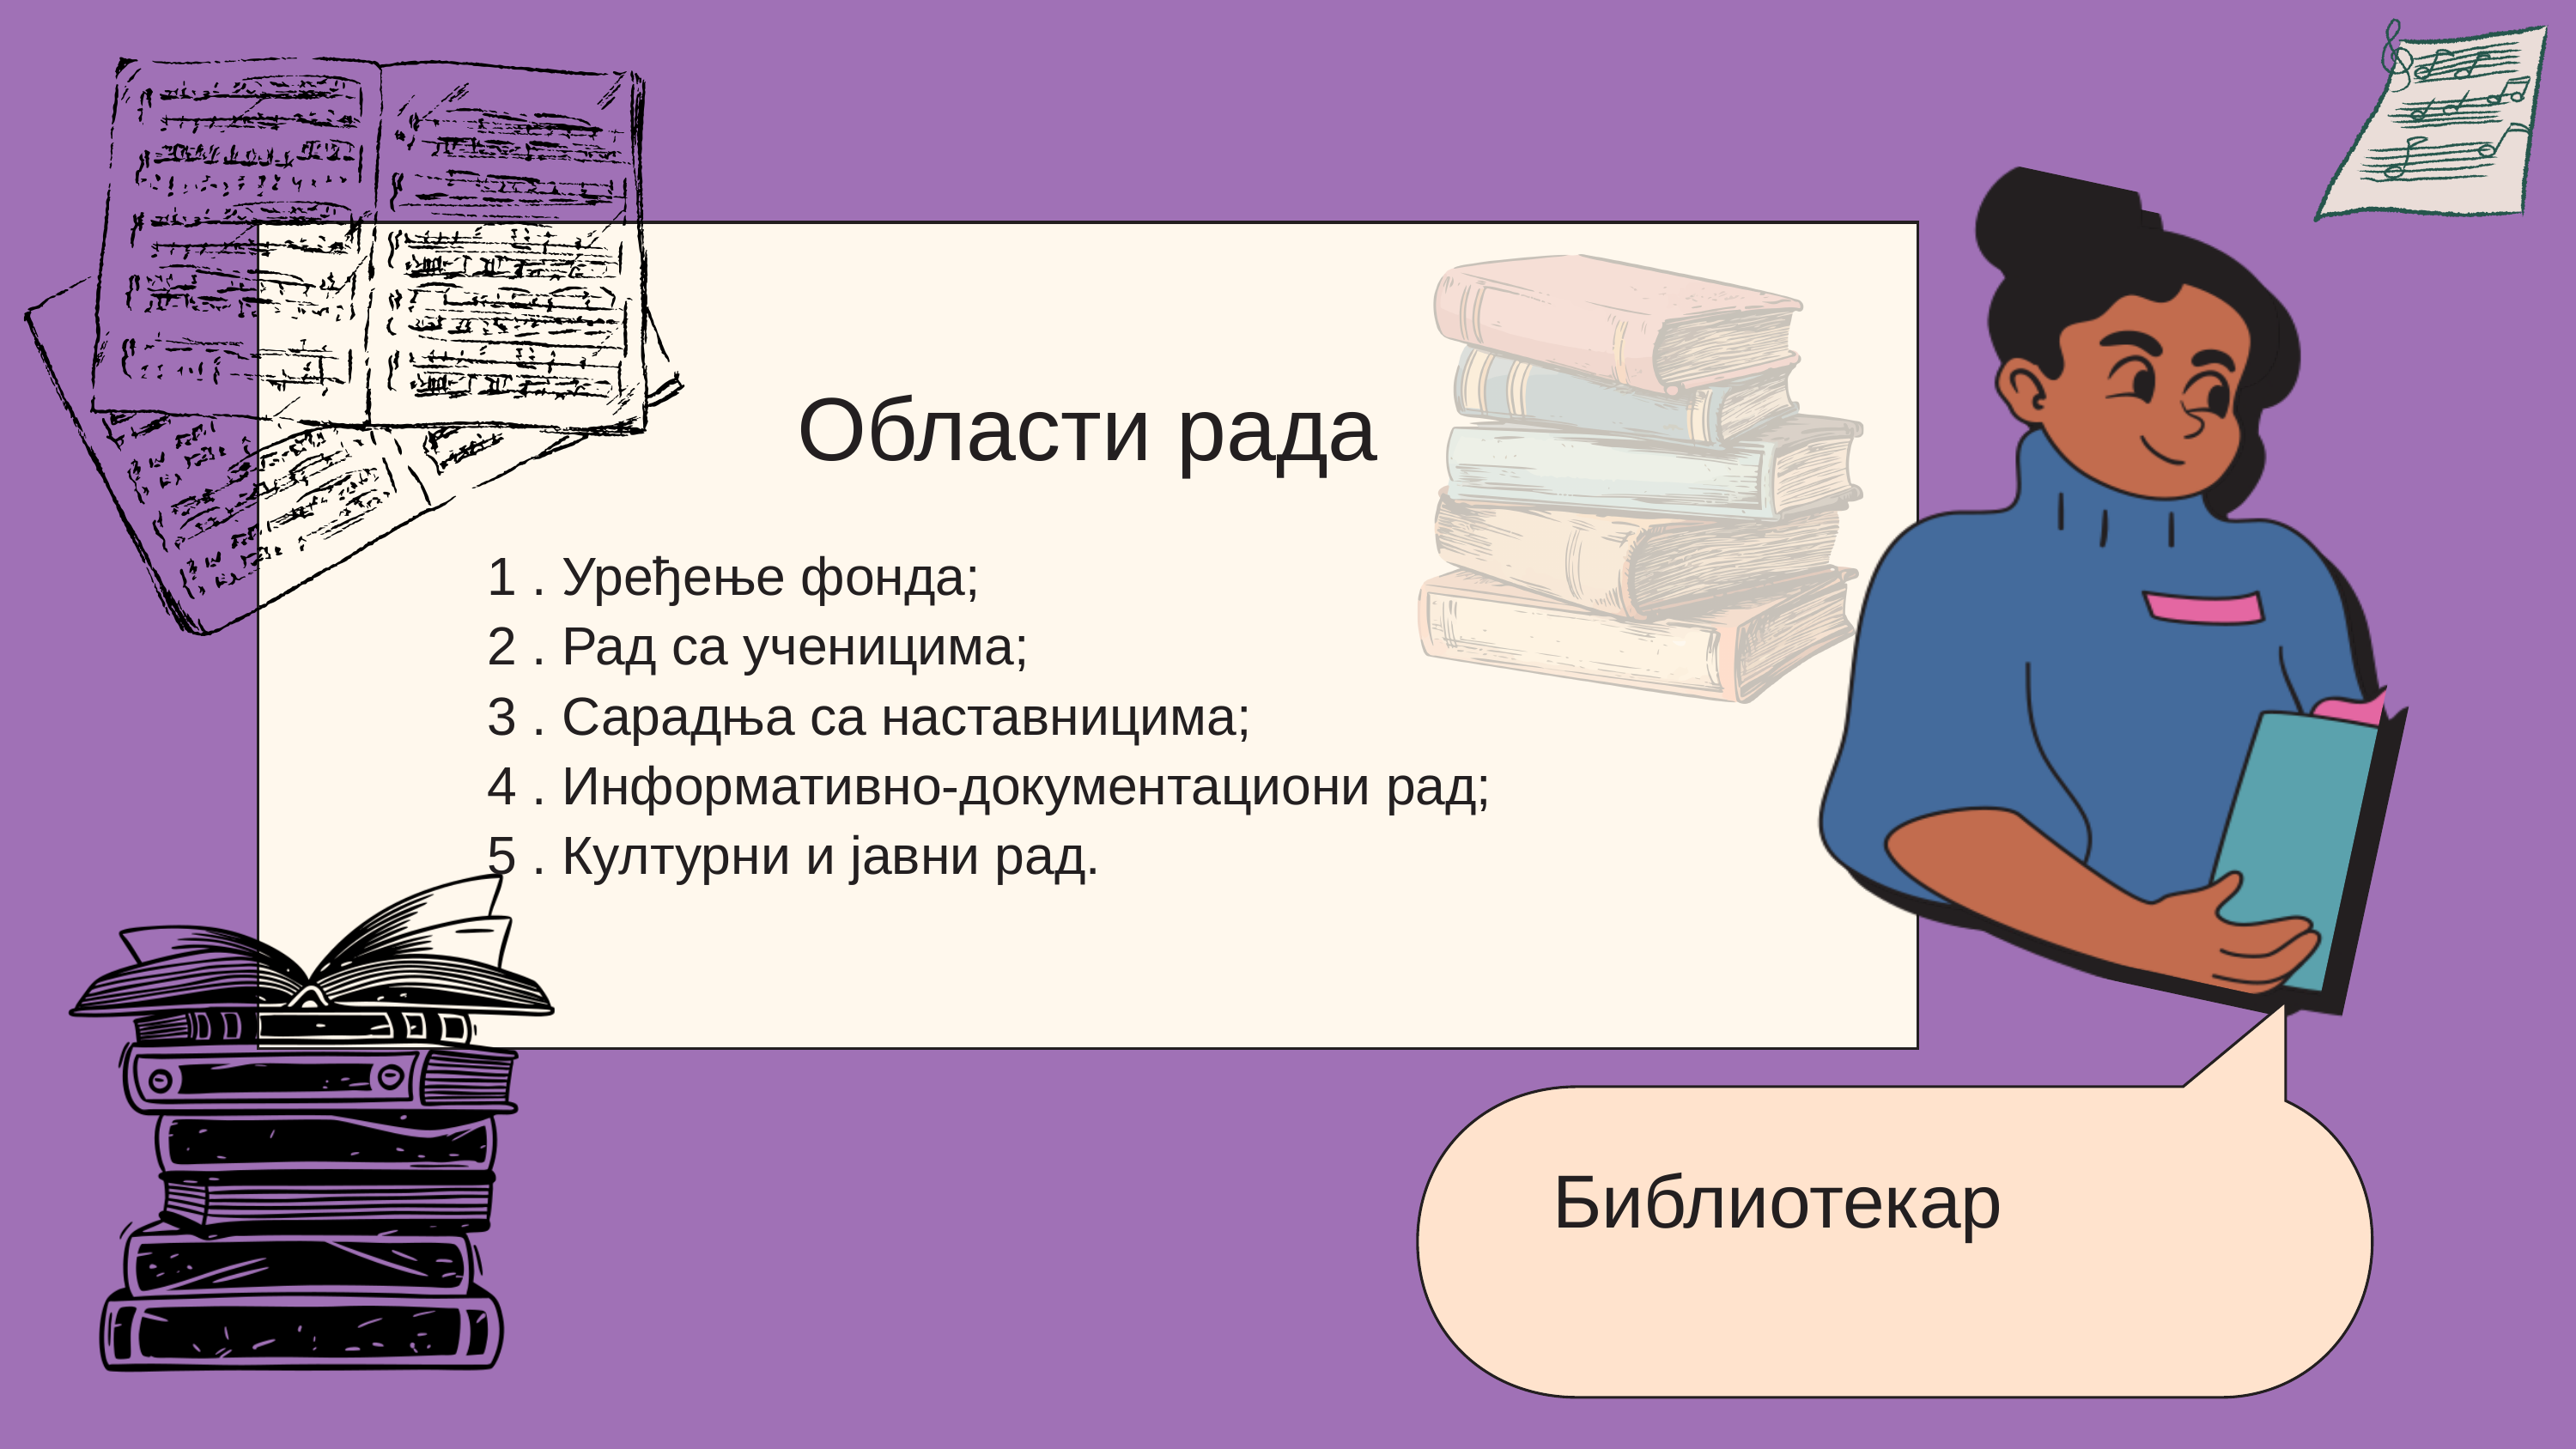

Области рада
1 . Уређење фонда;
2 . Рад са ученицима;
3 . Сарадња са наставницима;
4 . Информативно-документациони рад;
5 . Културни и јавни рад.

Библиотекар